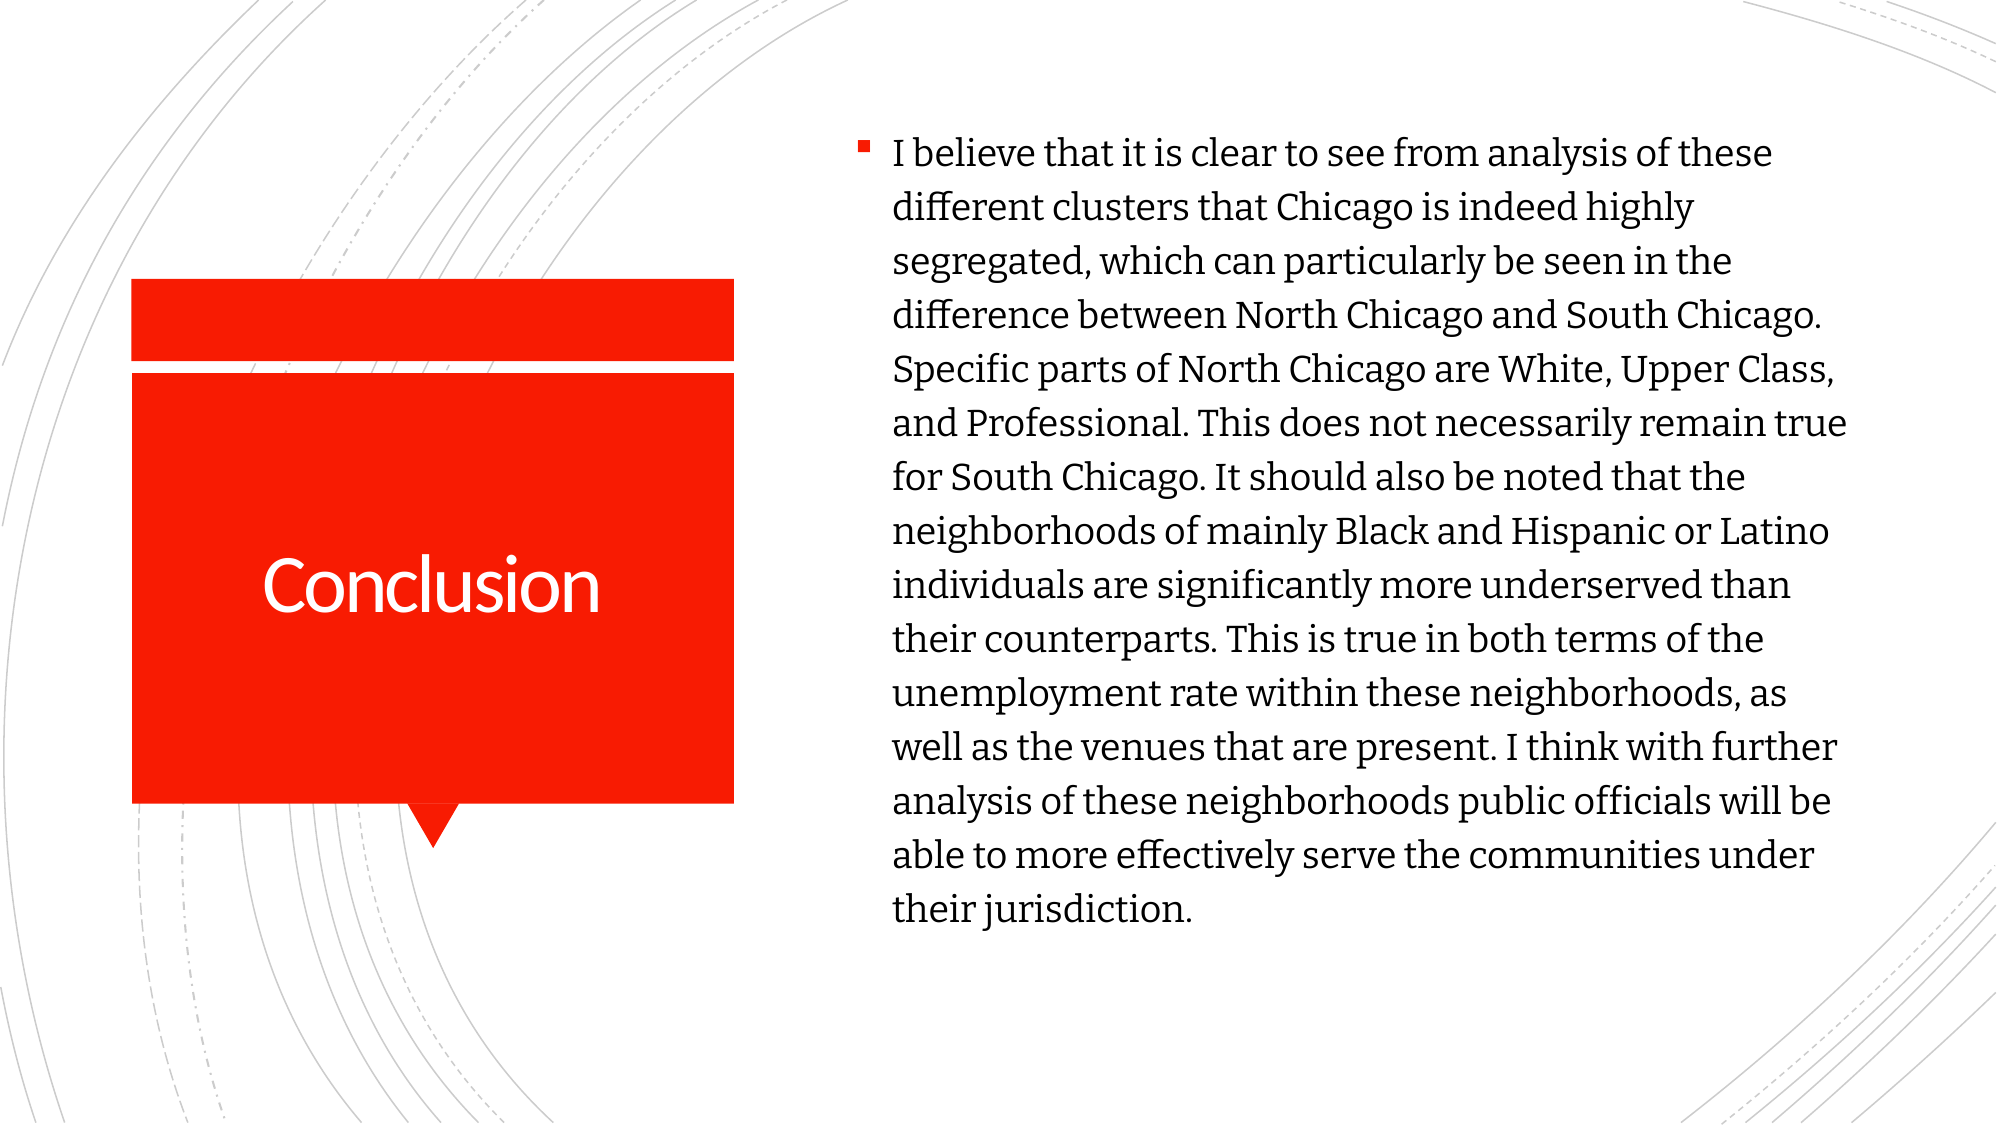

I believe that it is clear to see from analysis of these different clusters that Chicago is indeed highly segregated, which can particularly be seen in the difference between North Chicago and South Chicago. Specific parts of North Chicago are White, Upper Class, and Professional. This does not necessarily remain true for South Chicago. It should also be noted that the neighborhoods of mainly Black and Hispanic or Latino individuals are significantly more underserved than their counterparts. This is true in both terms of the unemployment rate within these neighborhoods, as well as the venues that are present. I think with further analysis of these neighborhoods public officials will be able to more effectively serve the communities under their jurisdiction.

# Conclusion